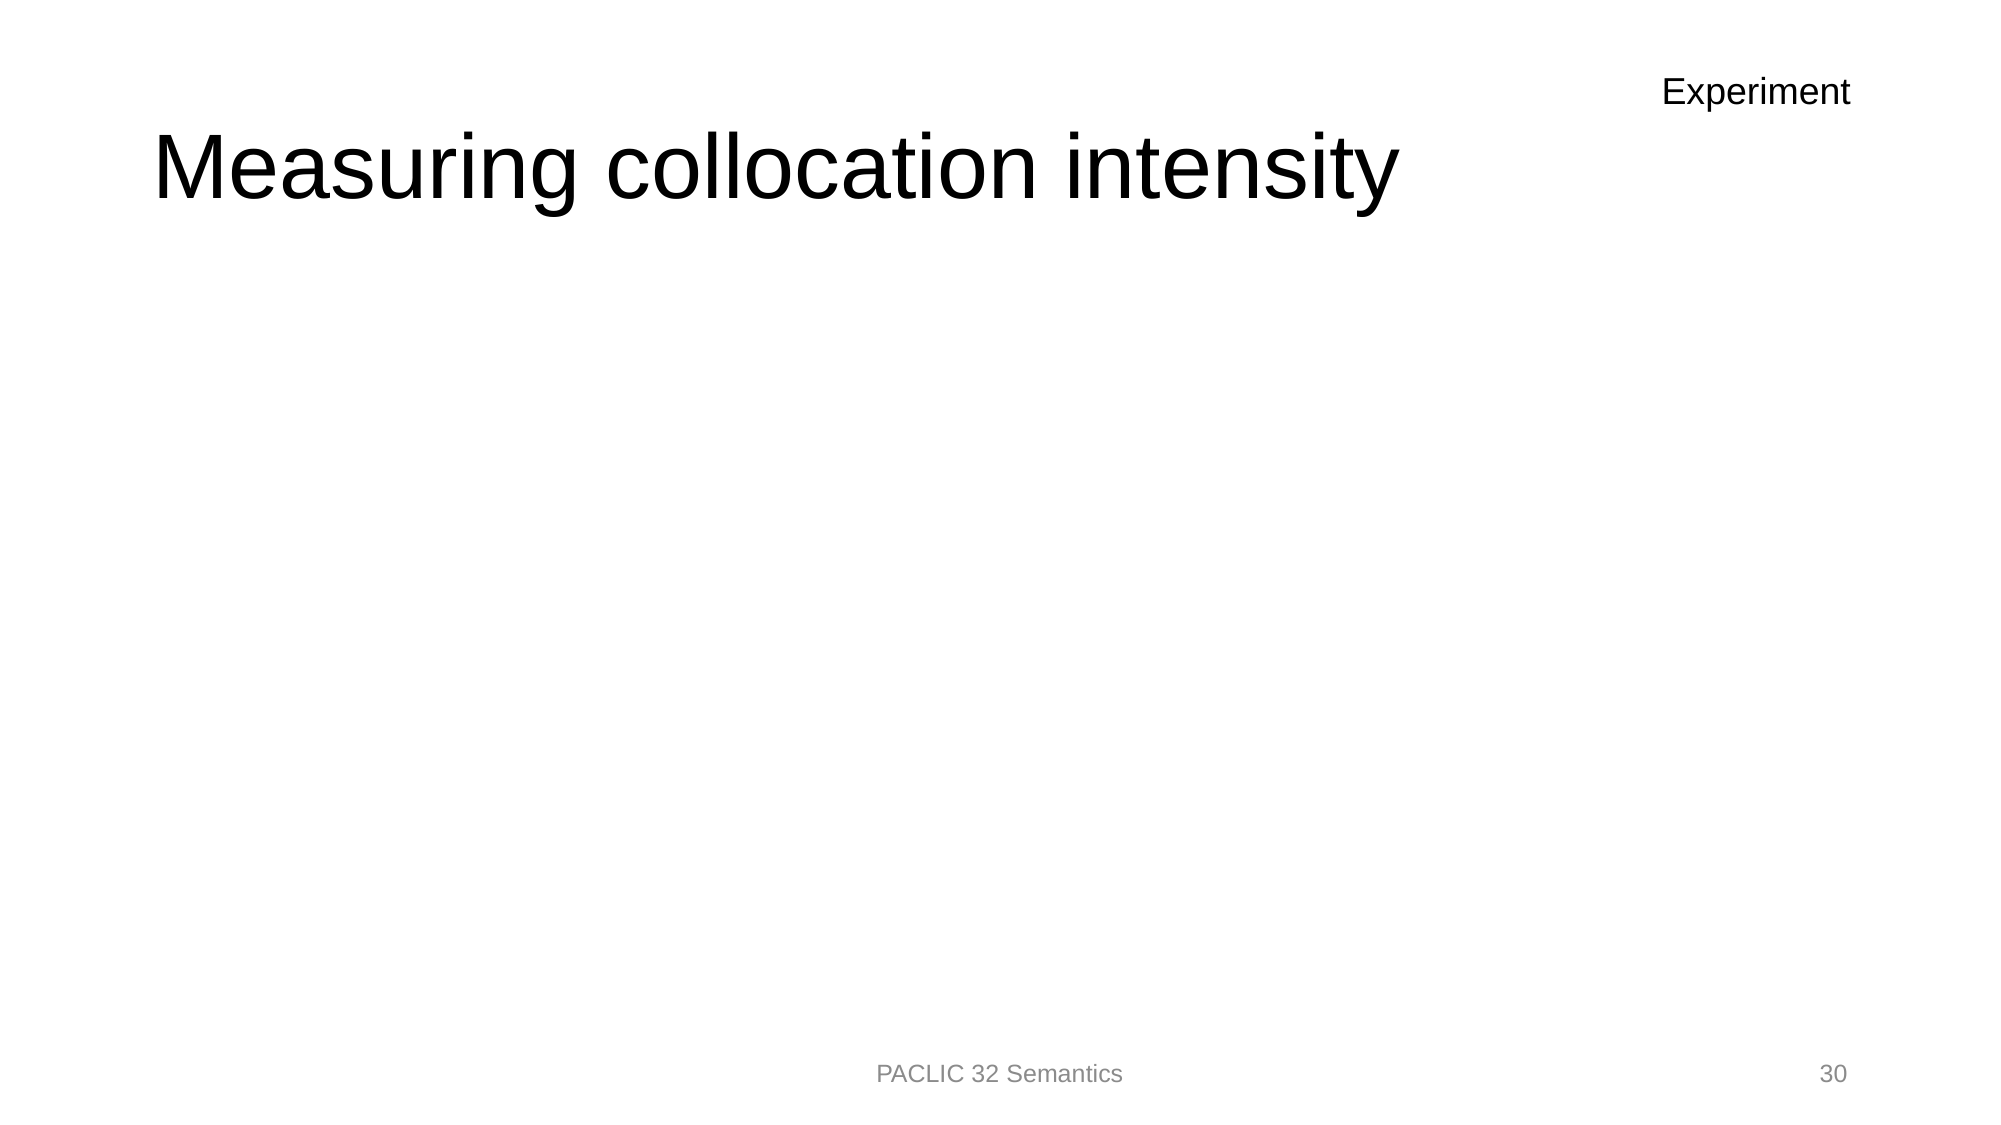

# Measuring collocation intensity
Experiment

PACLIC 32 Semantics
30